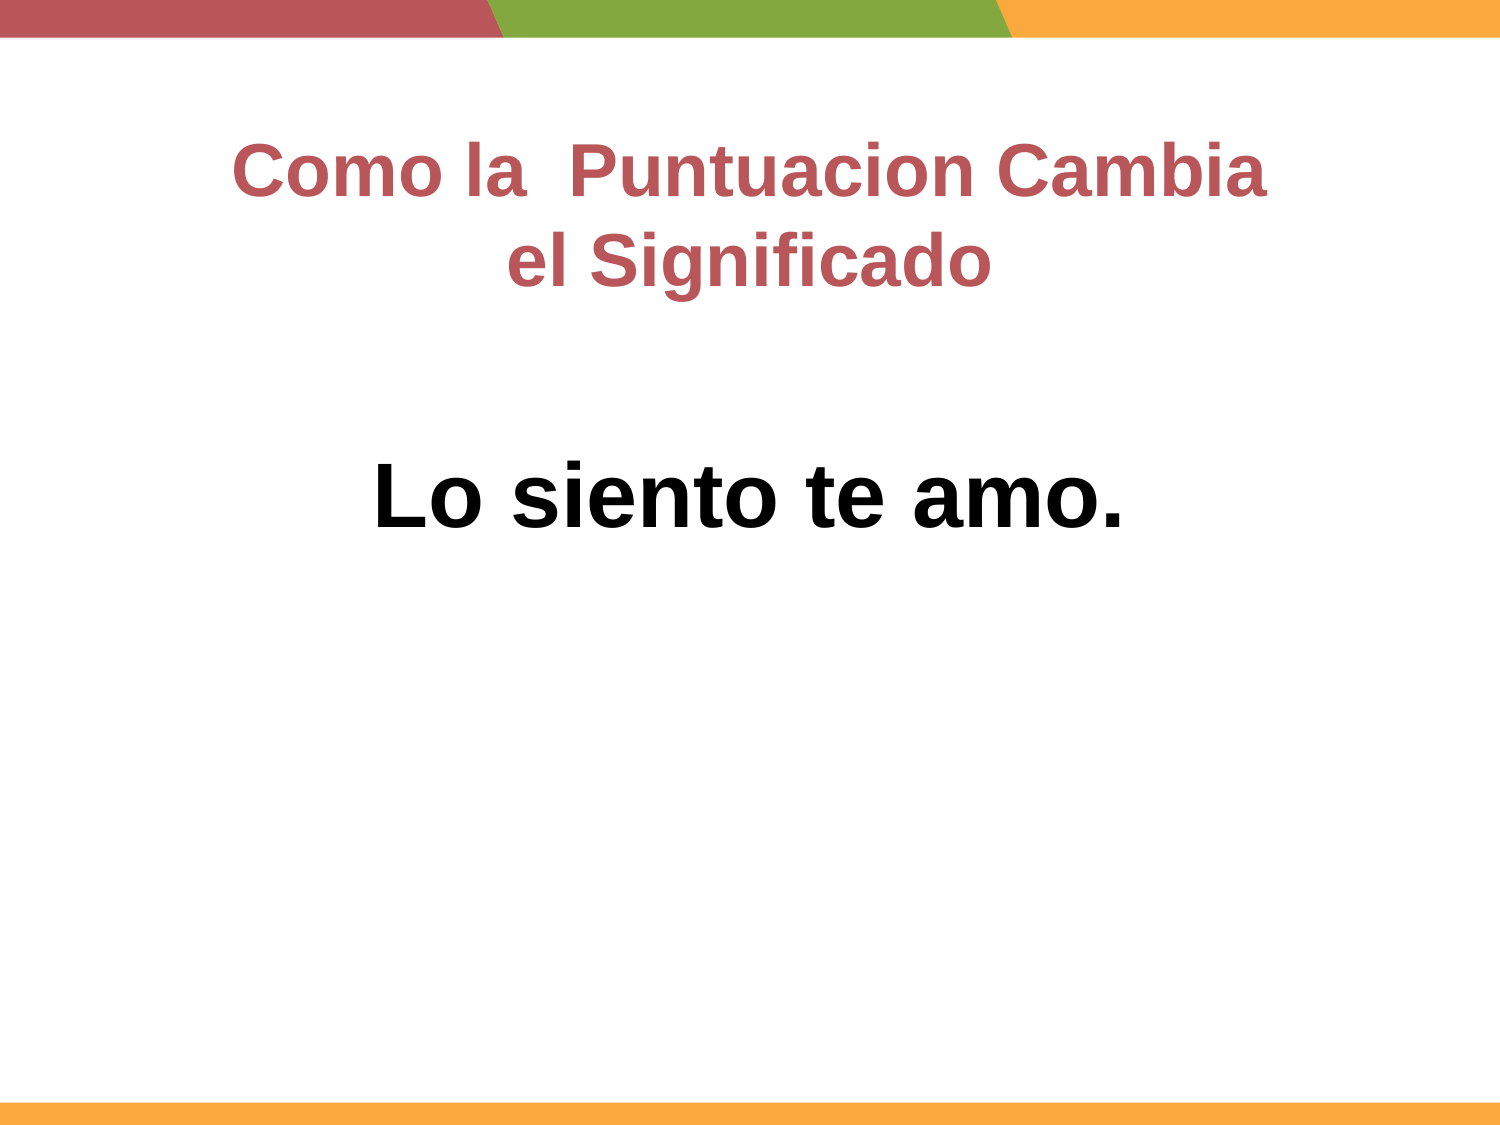

Como la  Puntuacion Cambia el Significado

Lo siento te amo.